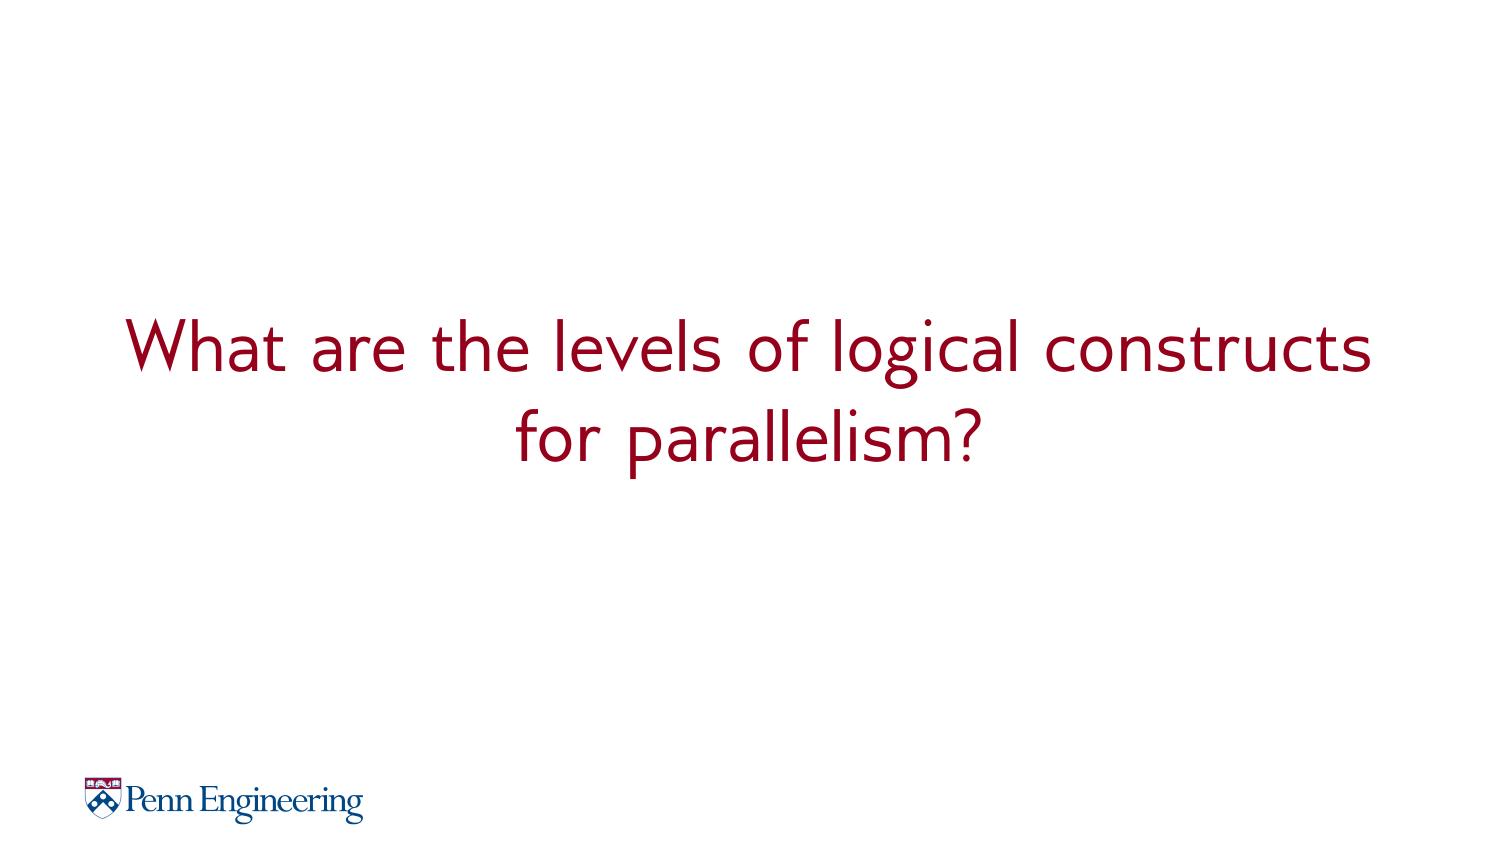

# What are the levels of logical constructs for parallelism?